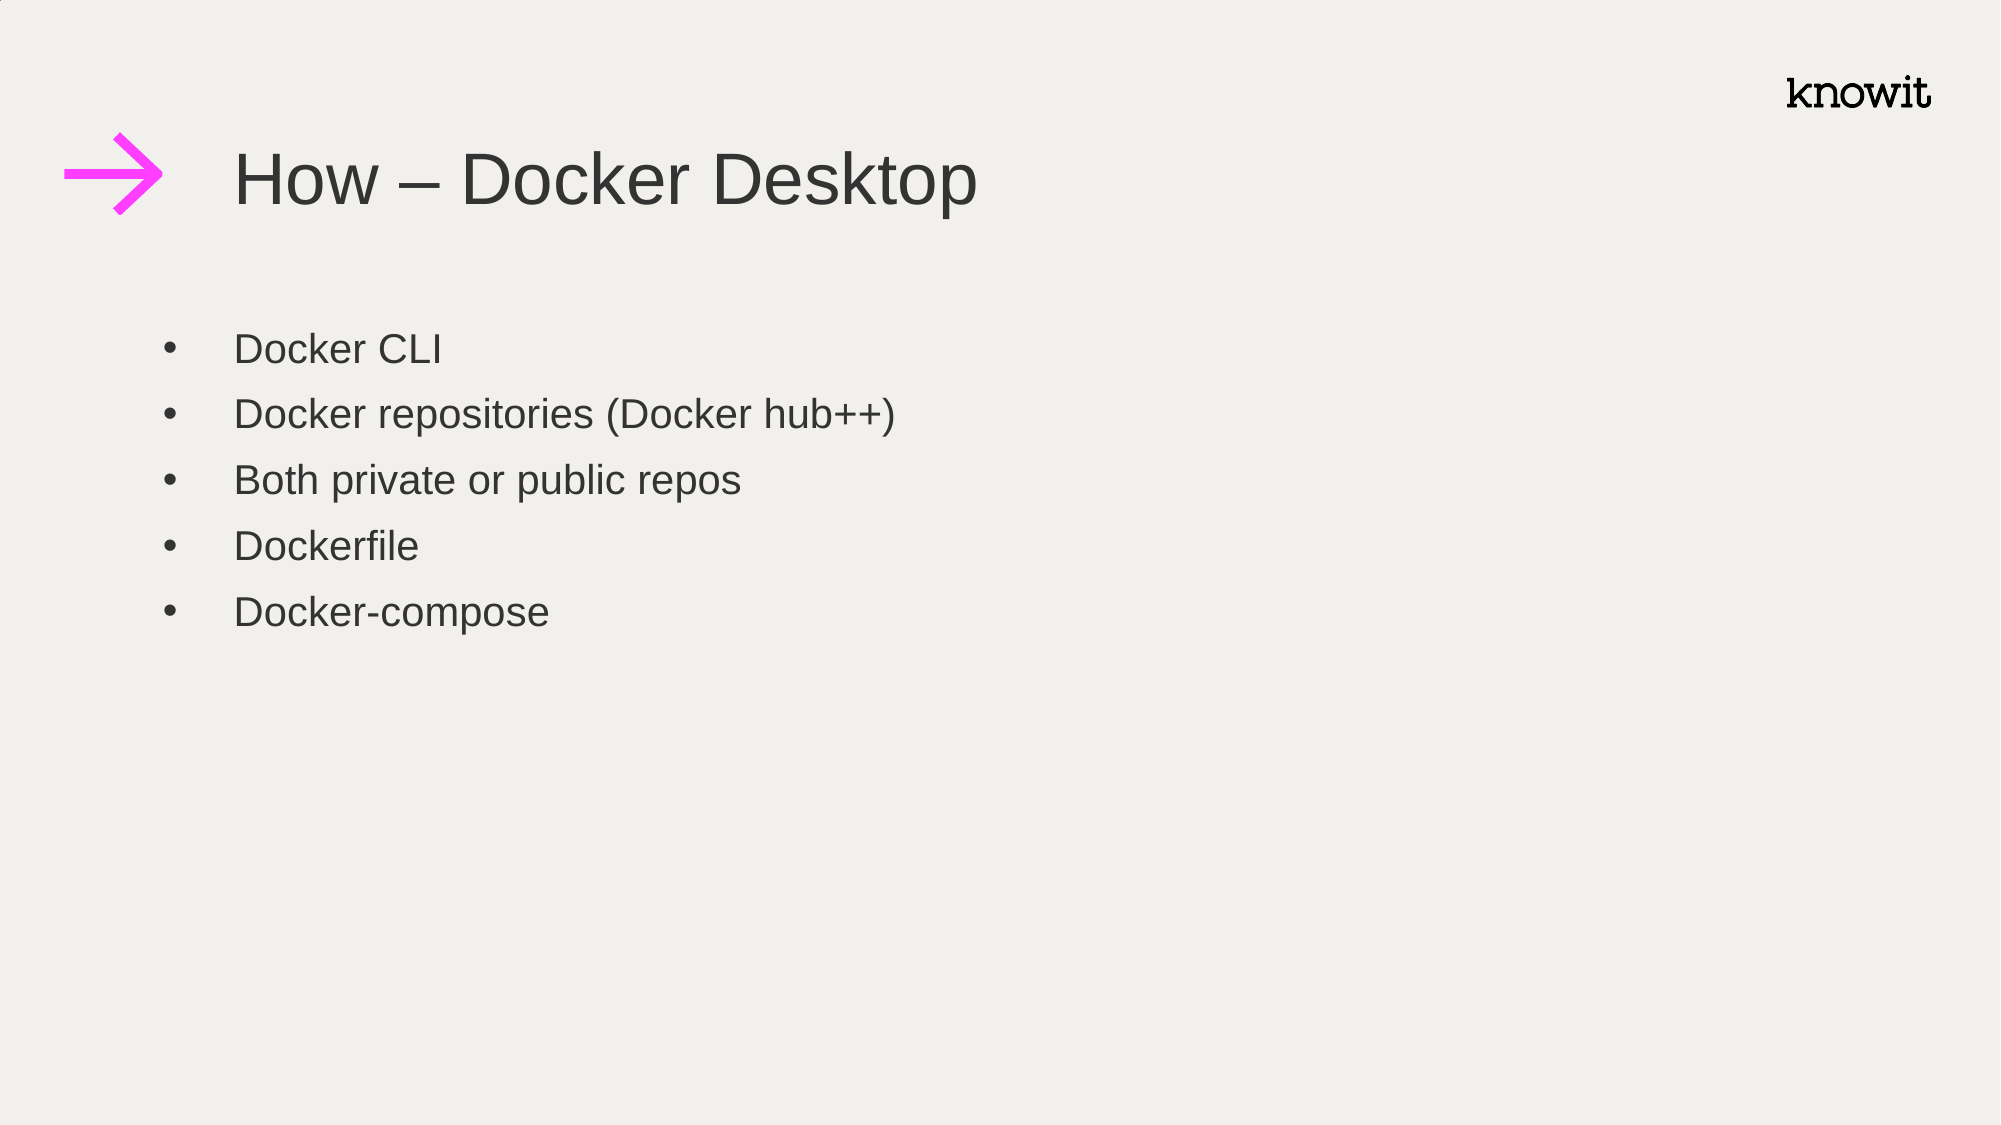

# How – Docker Desktop
Docker CLI
Docker repositories (Docker hub++)
Both private or public repos
Dockerfile
Docker-compose